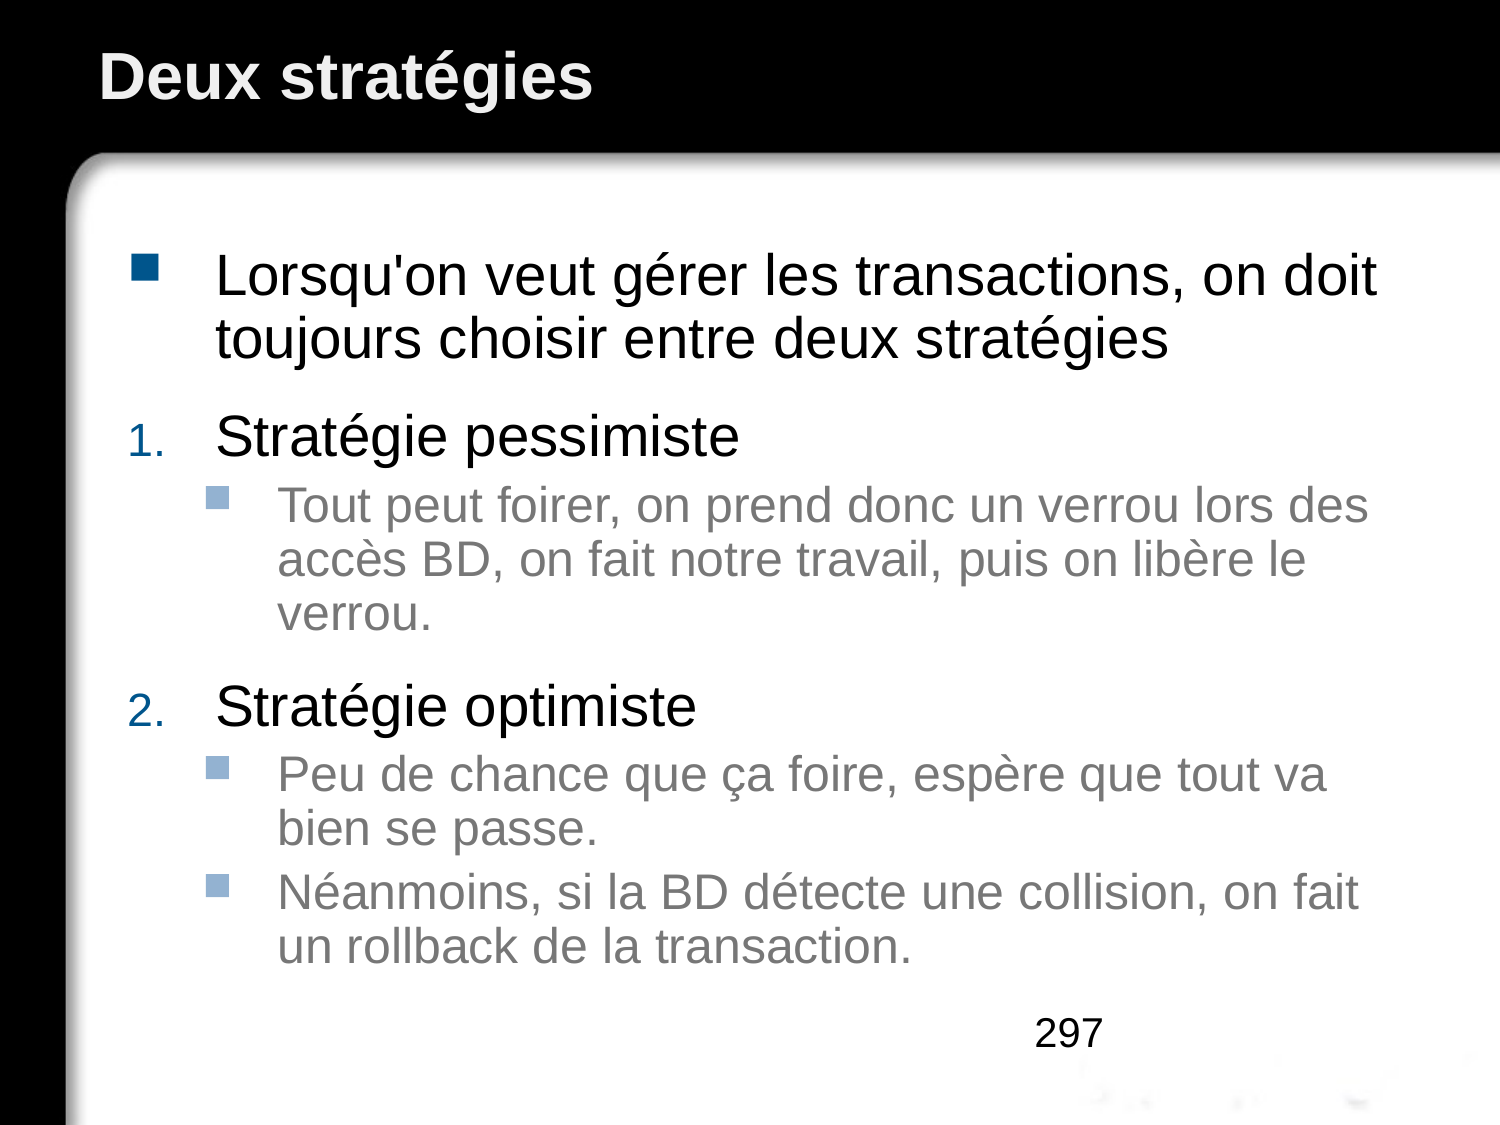

# Deux stratégies
Lorsqu'on veut gérer les transactions, on doit toujours choisir entre deux stratégies
Stratégie pessimiste
Tout peut foirer, on prend donc un verrou lors des accès BD, on fait notre travail, puis on libère le verrou.
Stratégie optimiste
Peu de chance que ça foire, espère que tout va bien se passe.
Néanmoins, si la BD détecte une collision, on fait un rollback de la transaction.